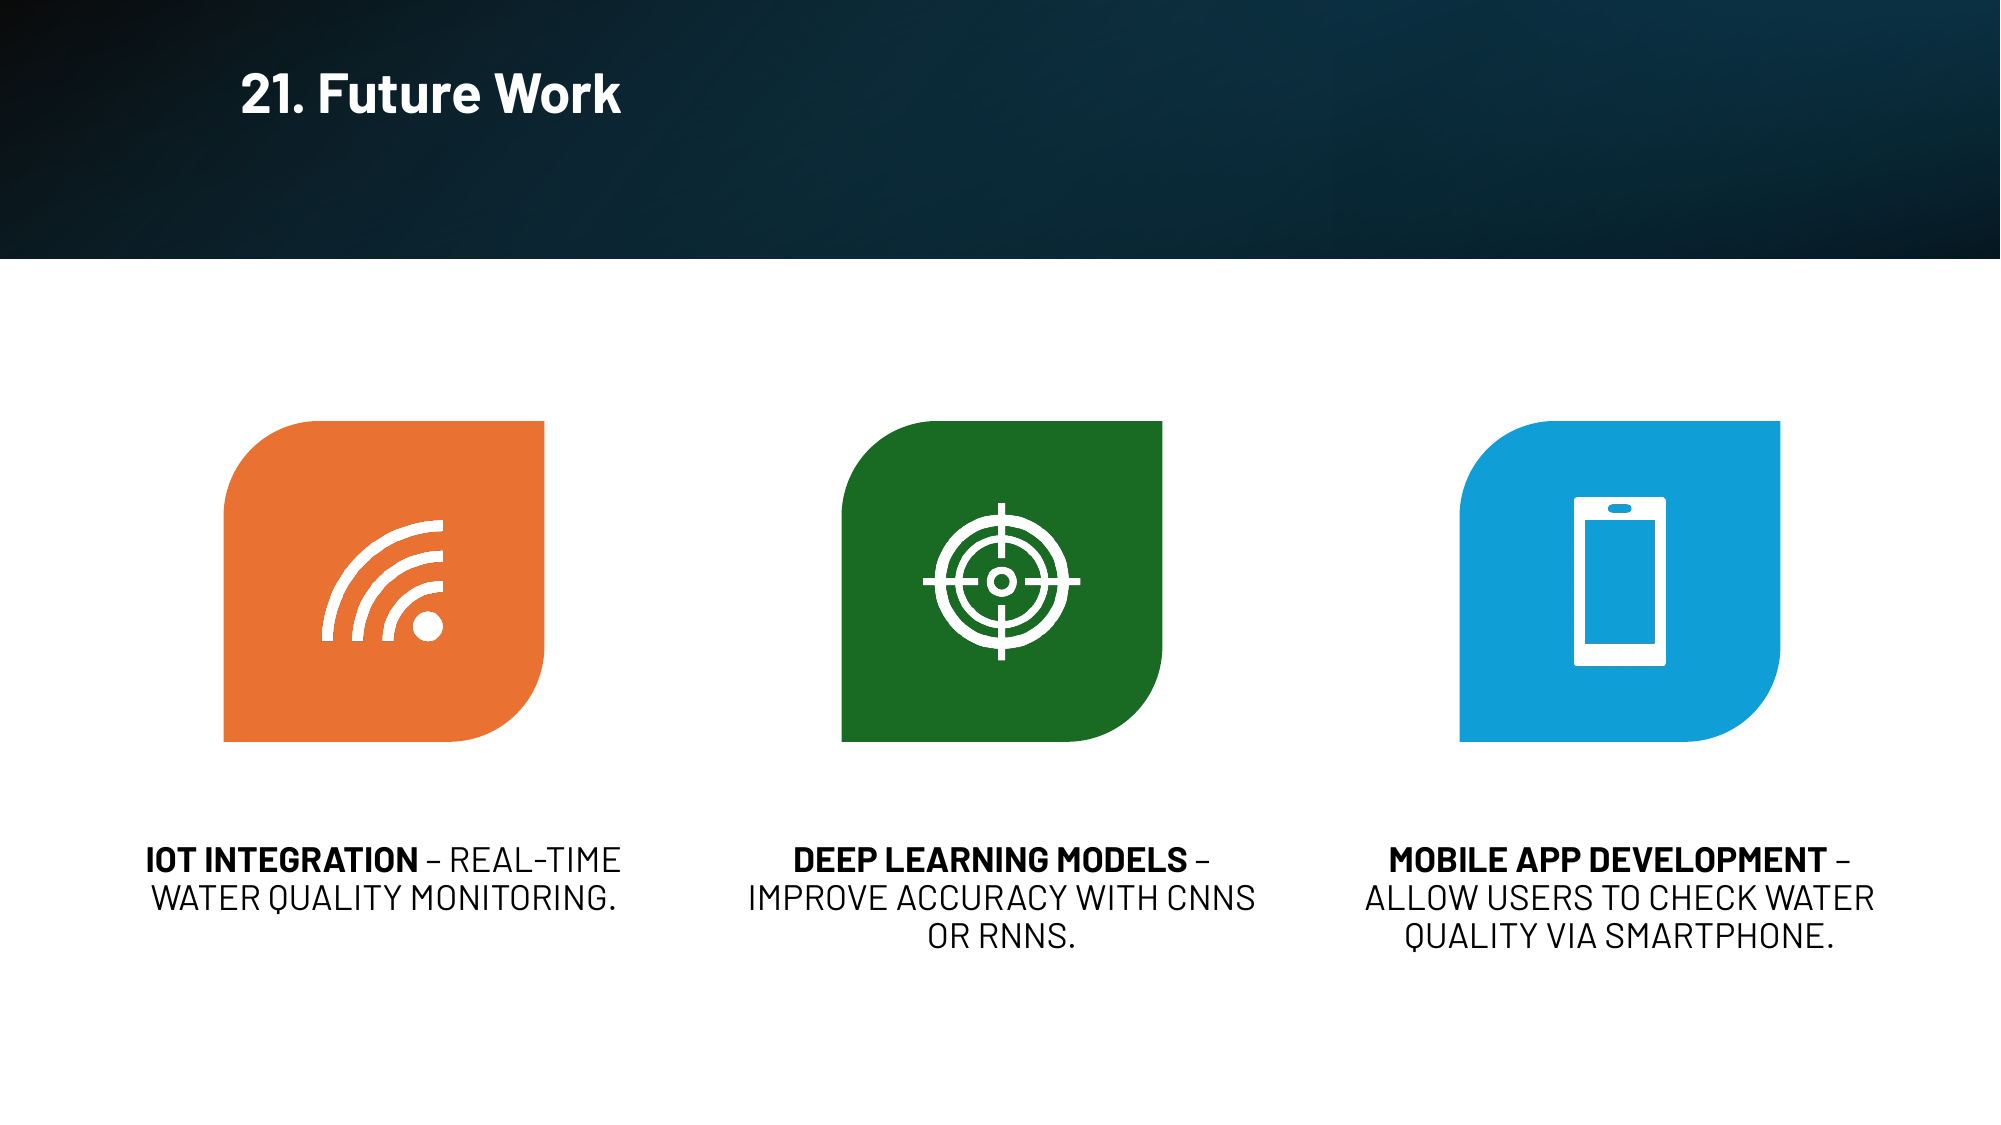

# 21. Future Work
IoT Integration – Real-time water quality monitoring.
Deep Learning Models – Improve accuracy with CNNs or RNNs.
Mobile App Development – Allow users to check water quality via smartphone.